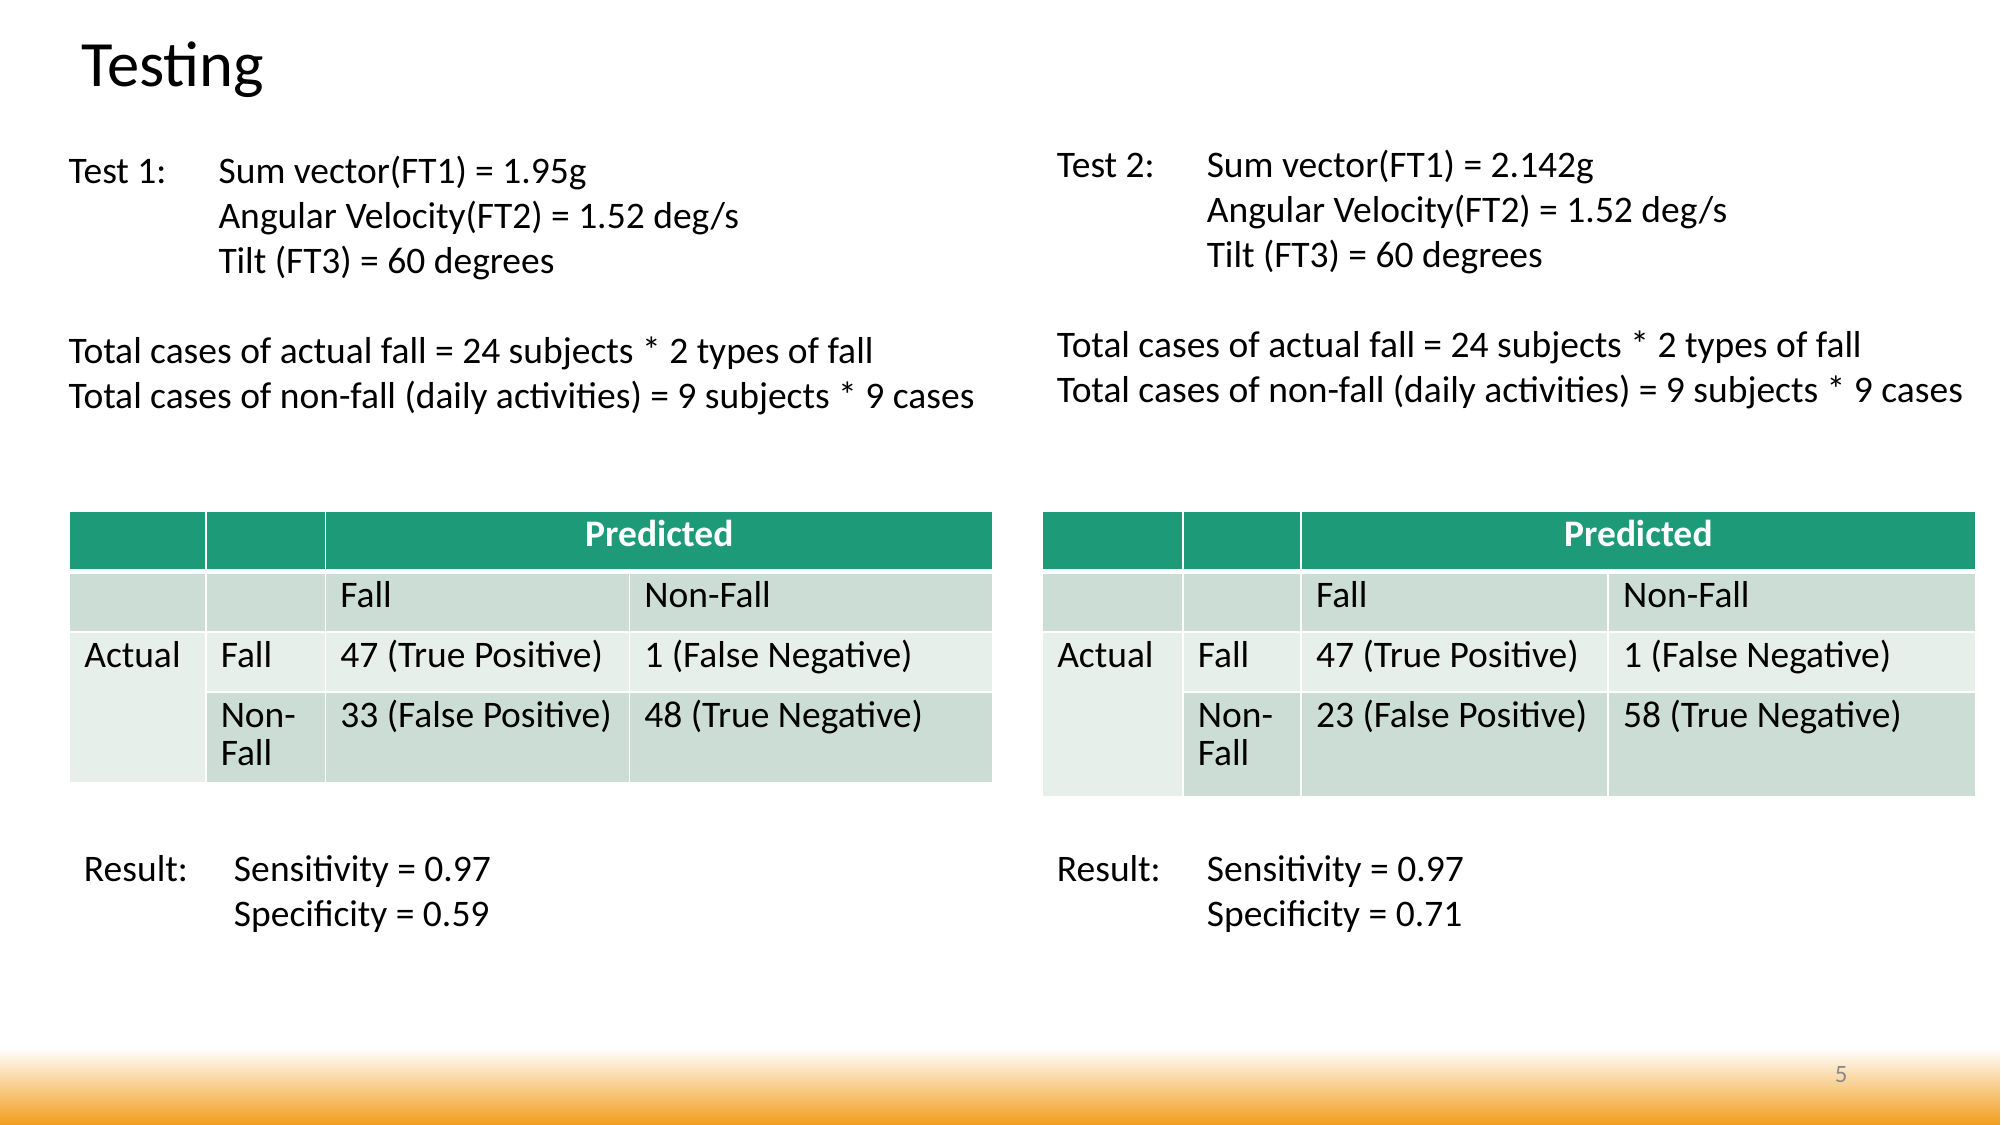

# Testing
Test 2:	Sum vector(FT1) = 2.142g
	Angular Velocity(FT2) = 1.52 deg/s
	Tilt (FT3) = 60 degrees

Total cases of actual fall = 24 subjects * 2 types of fall
Total cases of non-fall (daily activities) = 9 subjects * 9 cases

Test 1:	Sum vector(FT1) = 1.95g
	Angular Velocity(FT2) = 1.52 deg/s
	Tilt (FT3) = 60 degrees

Total cases of actual fall = 24 subjects * 2 types of fall
Total cases of non-fall (daily activities) = 9 subjects * 9 cases

|  |  | Predicted |  |
| --- | --- | --- | --- |
|  |  | Fall | Non-Fall |
| Actual | Fall | 47 (True Positive) | 1 (False Negative) |
|  | Non-Fall | 33 (False Positive) | 48 (True Negative) |
|  |  | Predicted |  |
| --- | --- | --- | --- |
|  |  | Fall | Non-Fall |
| Actual | Fall | 47 (True Positive) | 1 (False Negative) |
|  | Non-Fall | 23 (False Positive) | 58 (True Negative) |
Result:	Sensitivity = 0.97
	Specificity = 0.71
Result:	Sensitivity = 0.97
	Specificity = 0.59
5